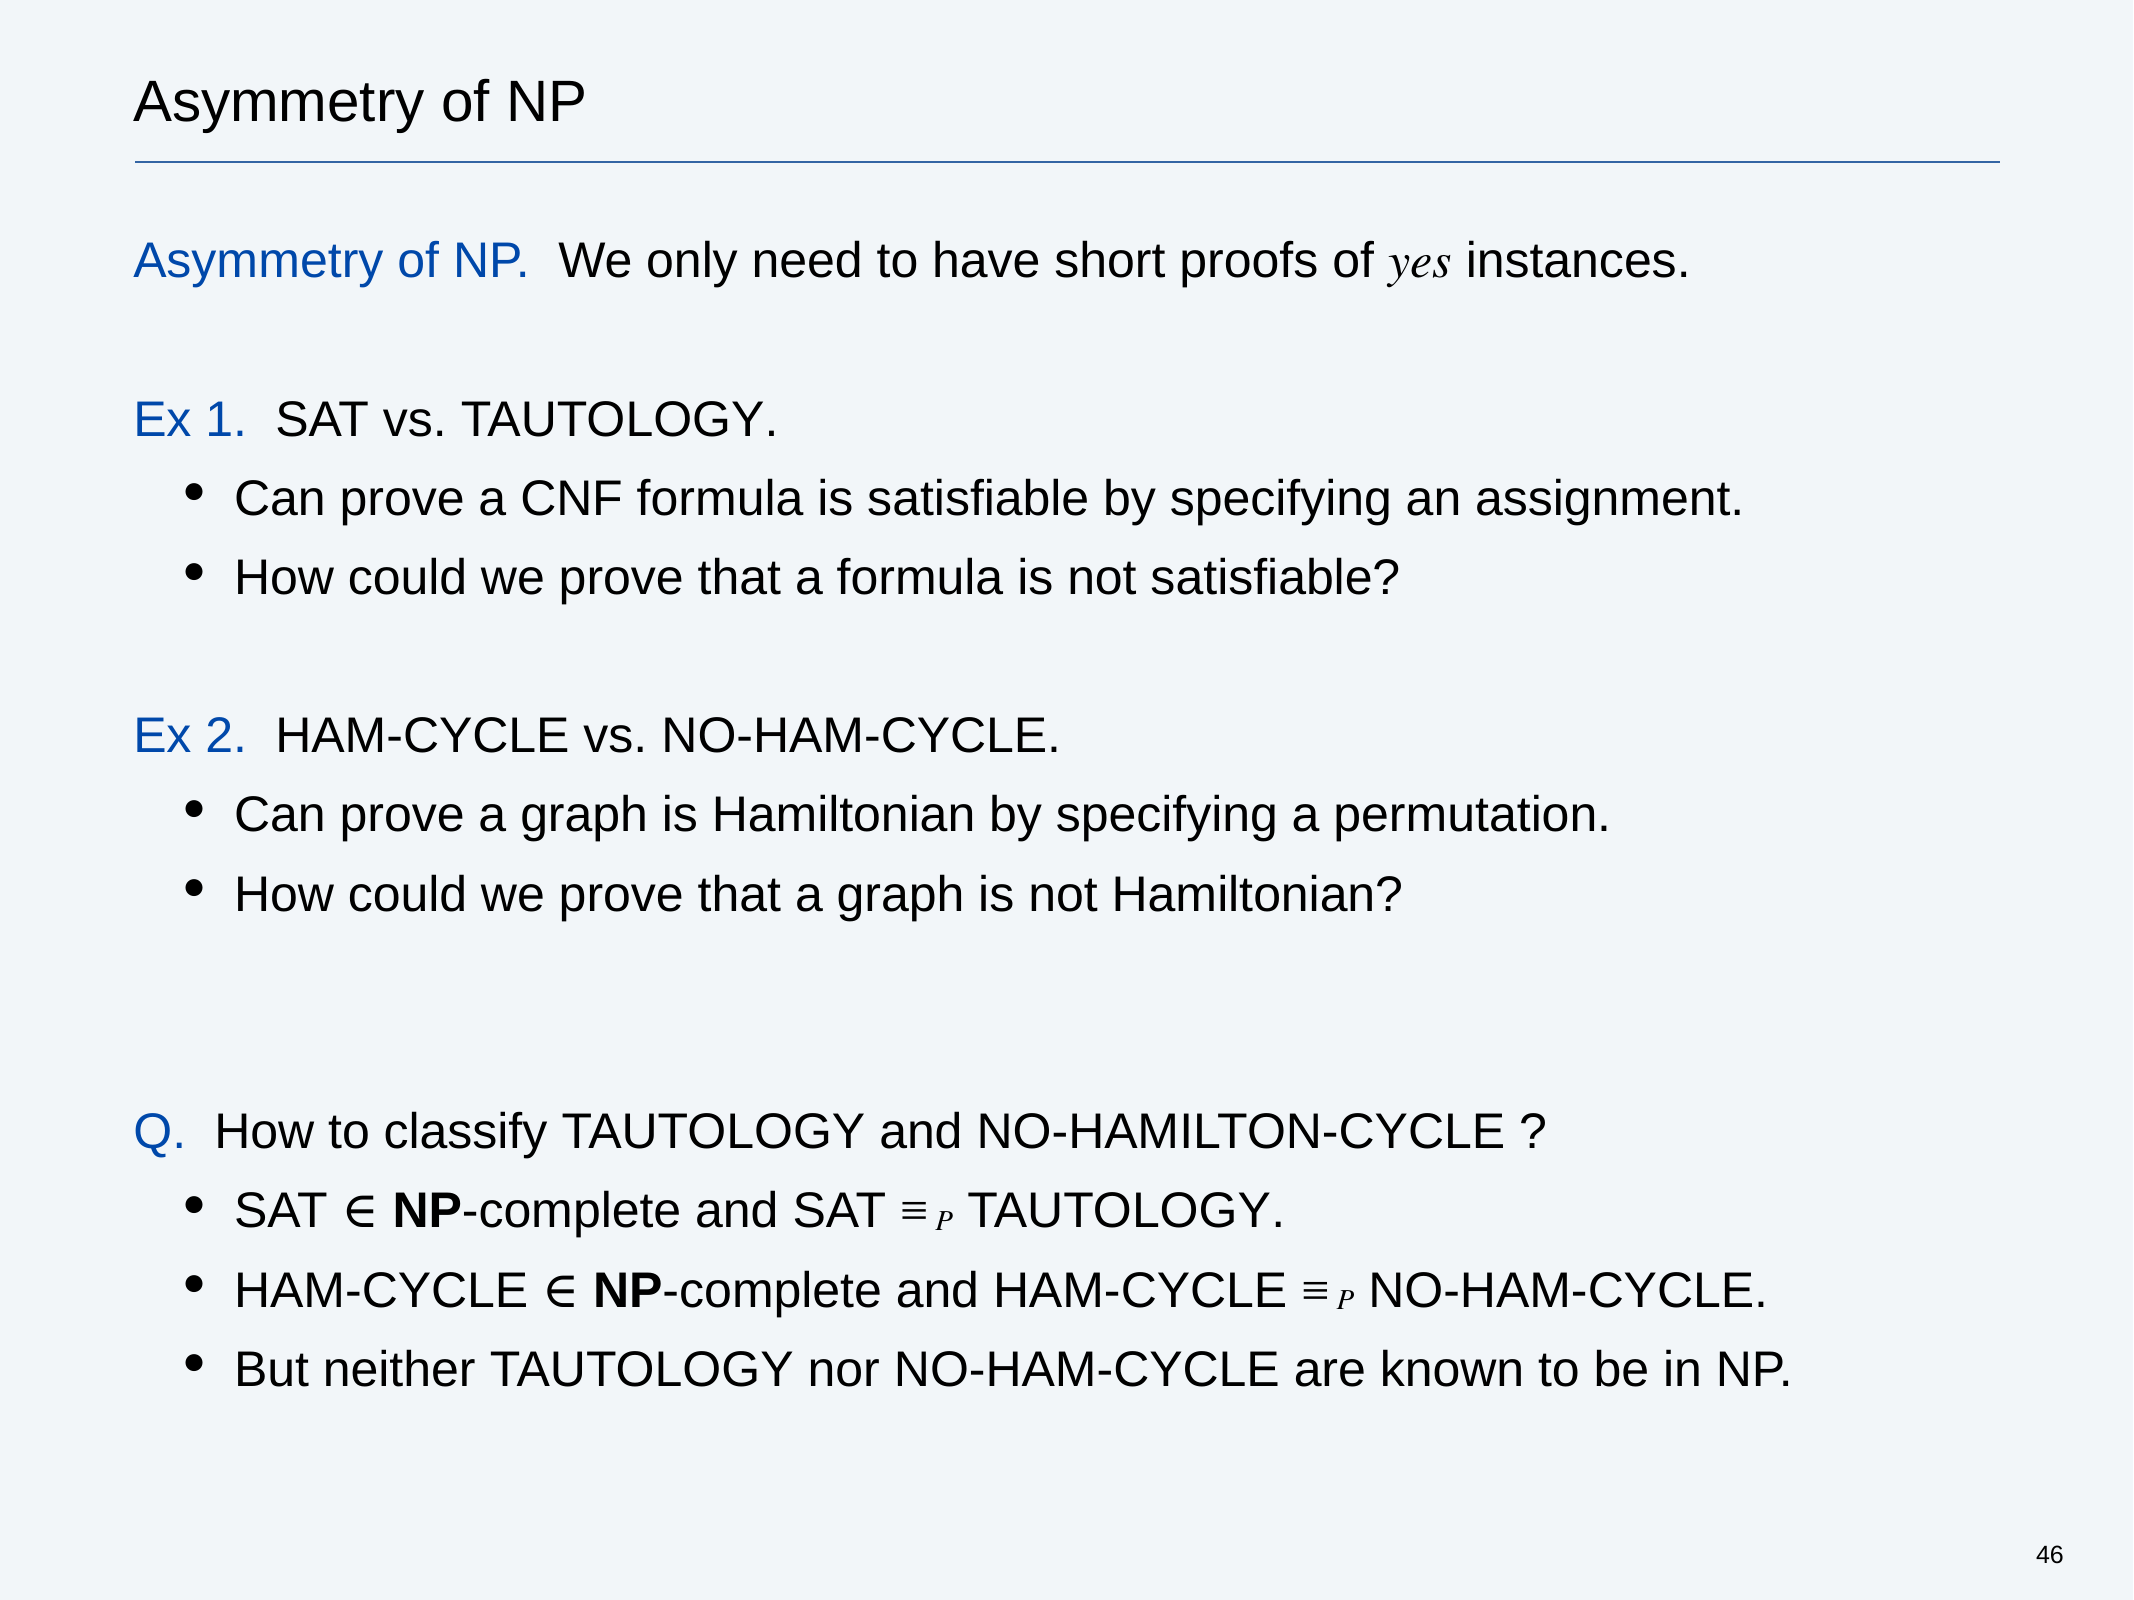

# Asymmetry of NP
Asymmetry of NP.  We only need to have short proofs of yes instances.
Ex 1.  Sat vs. Tautology.
Can prove a CNF formula is satisfiable by specifying an assignment.
How could we prove that a formula is not satisfiable?
Ex 2.  Ham-Cycle vs. No-Ham-Cycle.
Can prove a graph is Hamiltonian by specifying a permutation.
How could we prove that a graph is not Hamiltonian?
Q.  How to classify Tautology and No-Hamilton-Cycle ?
Sat ∈ NP-complete and Sat ≡ P Tautology.
Ham-Cycle ∈ NP-complete and Ham-Cycle ≡ P No-Ham-Cycle.
But neither Tautology nor No-Ham-Cycle are known to be in NP.
46